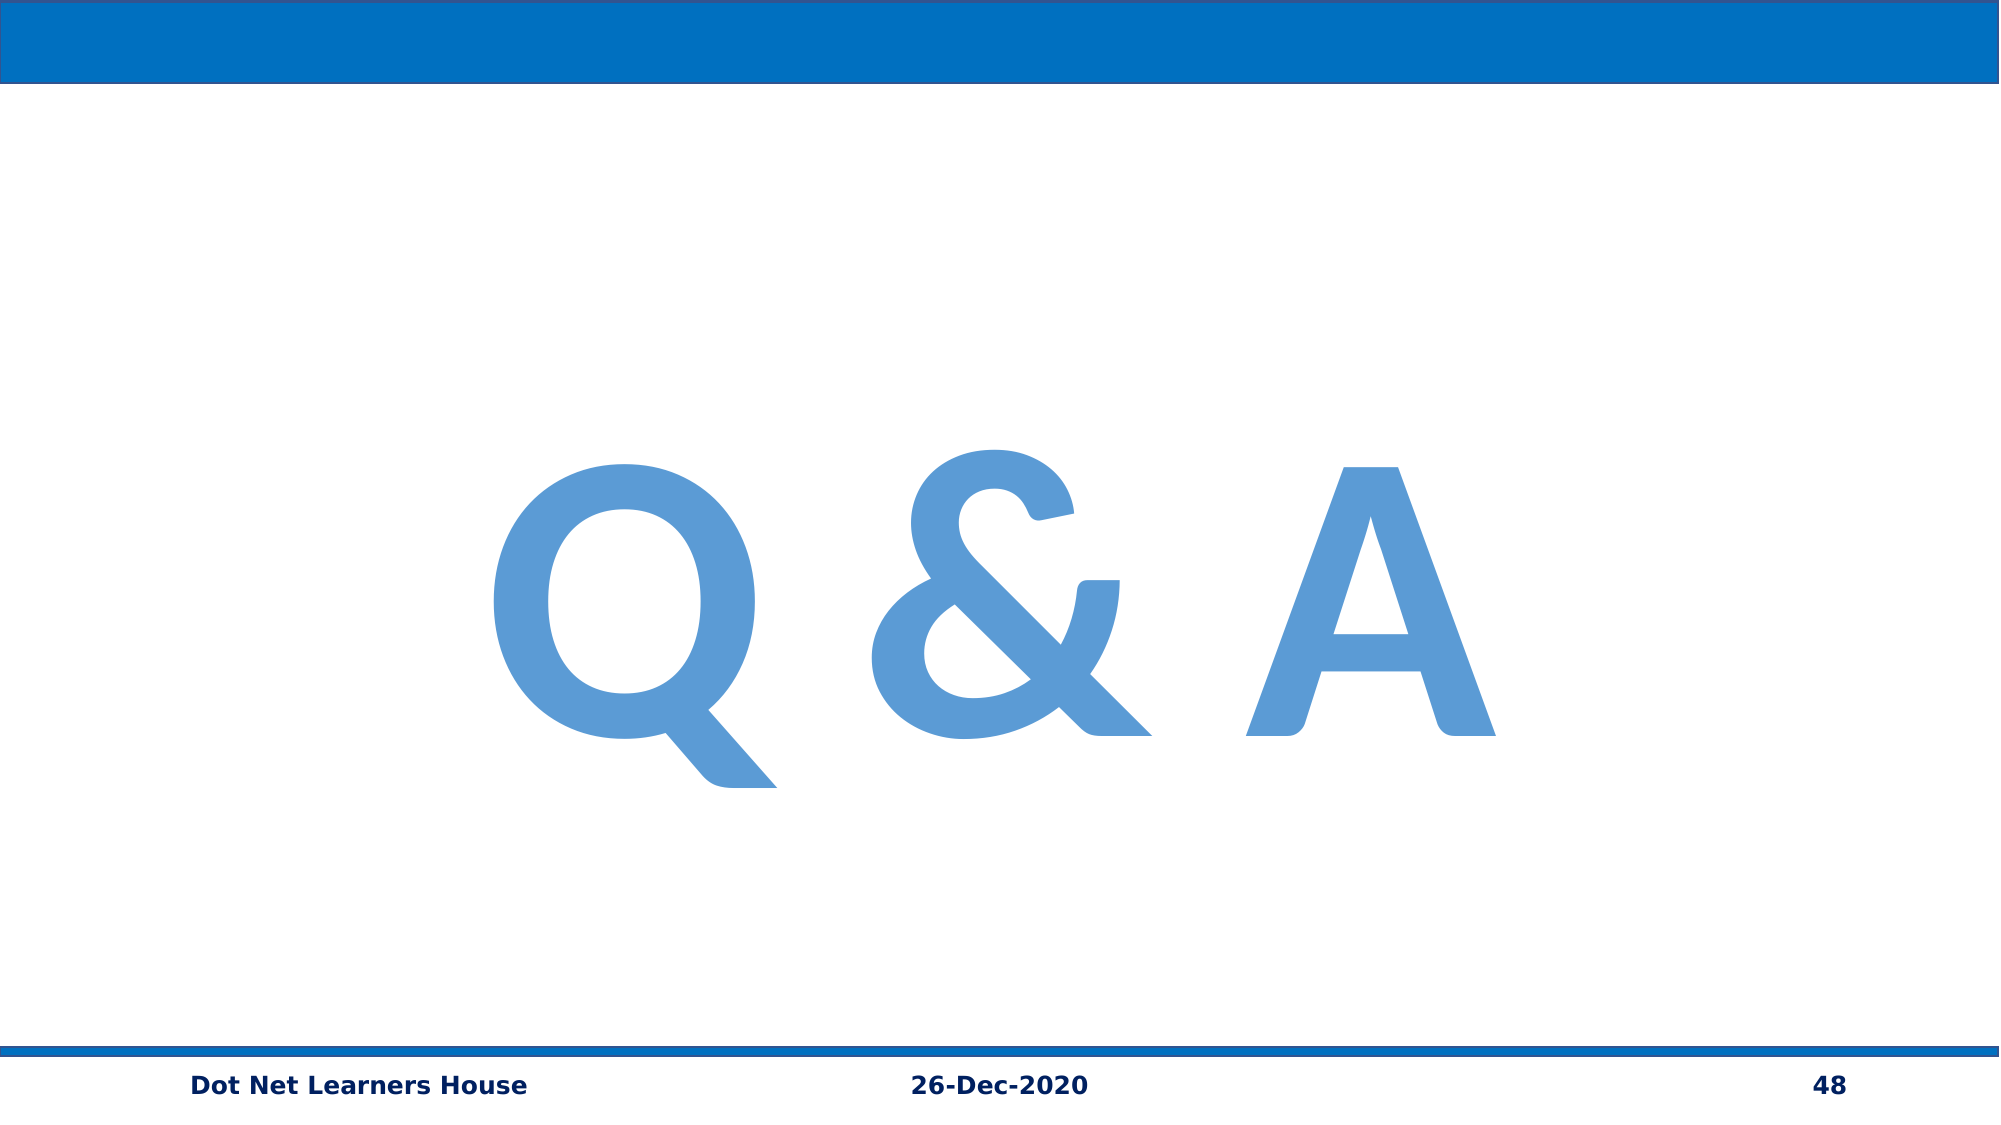

Q & A

26-Dec-2020
48
Dot Net Learners House